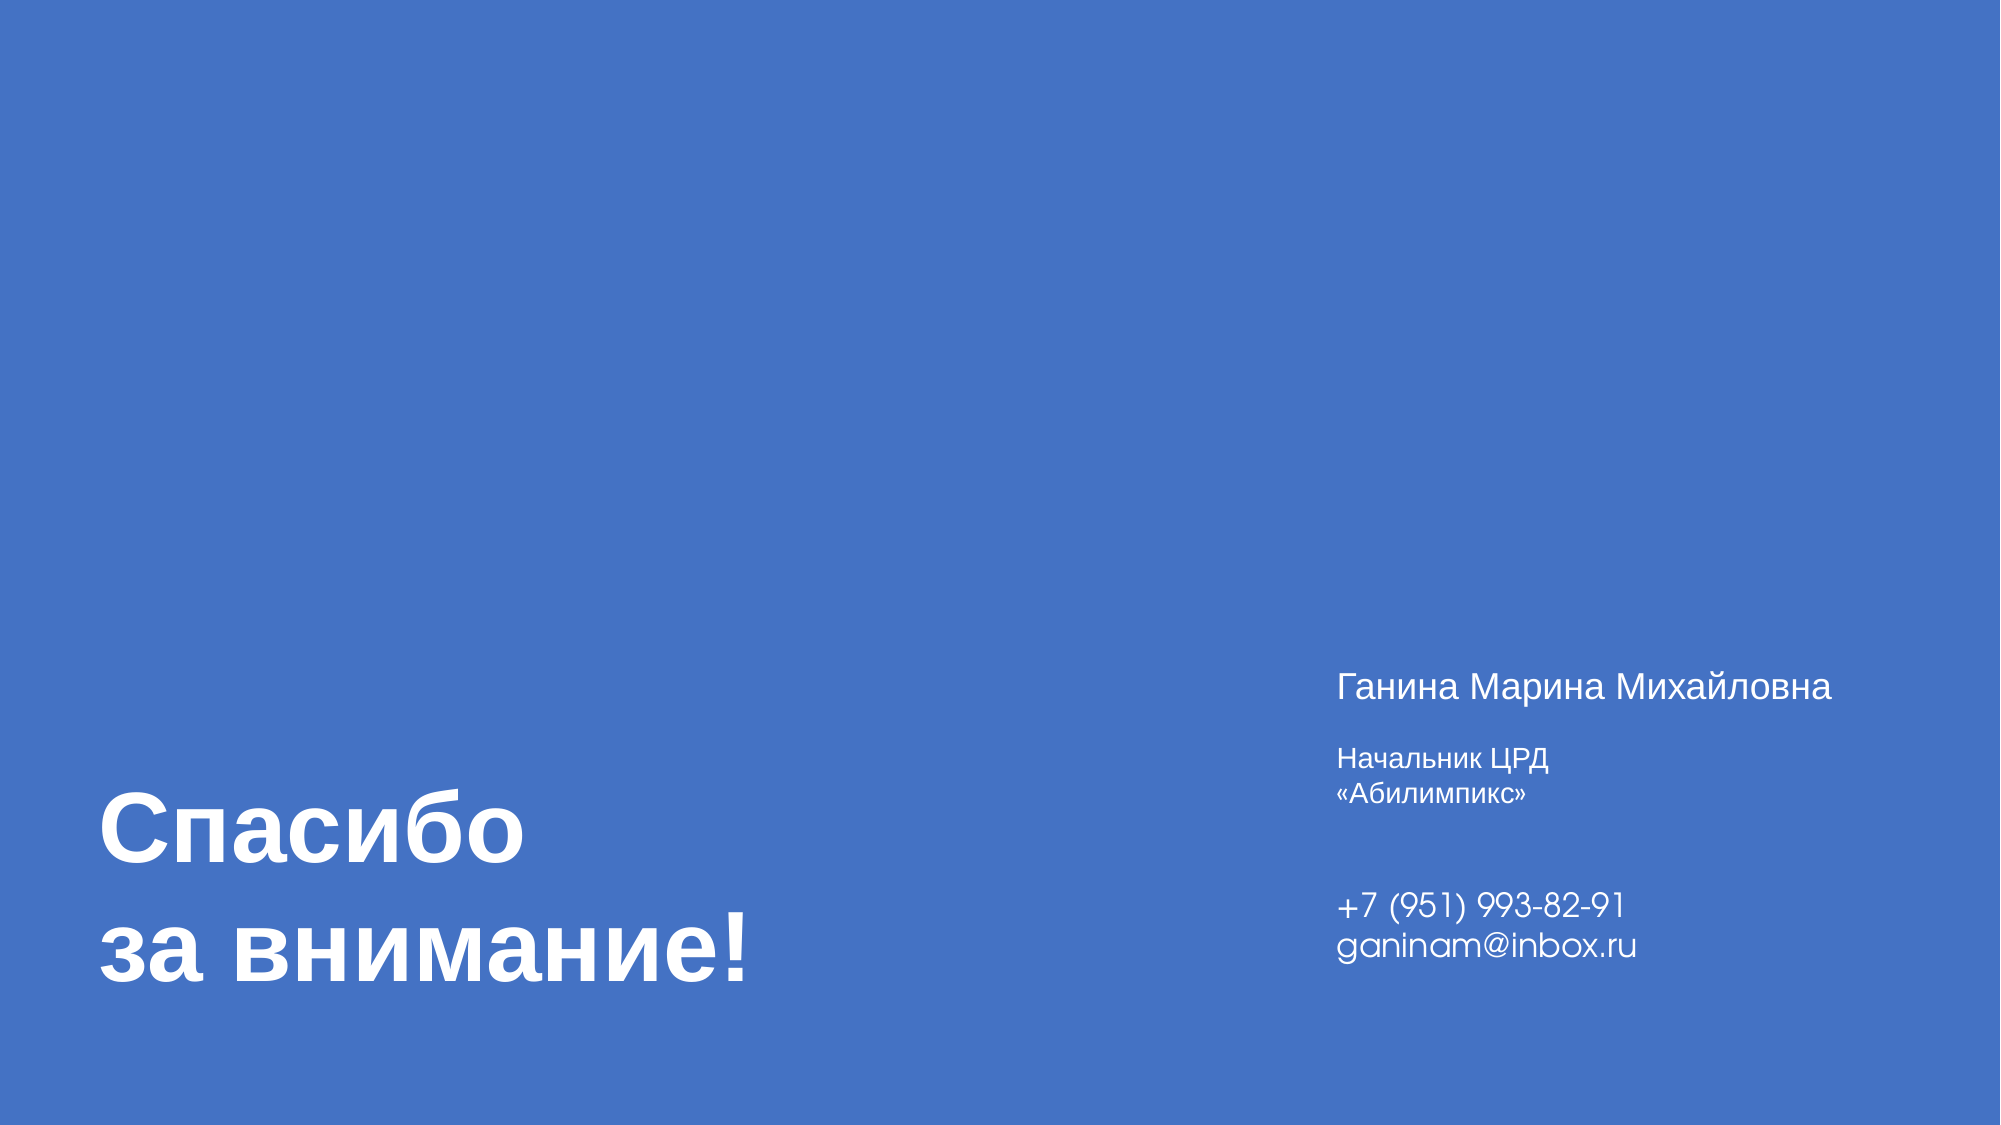

Ганина Марина Михайловна
Начальник ЦРД «Абилимпикс»
+7 (951) 993-82-91
ganinam@inbox.ru